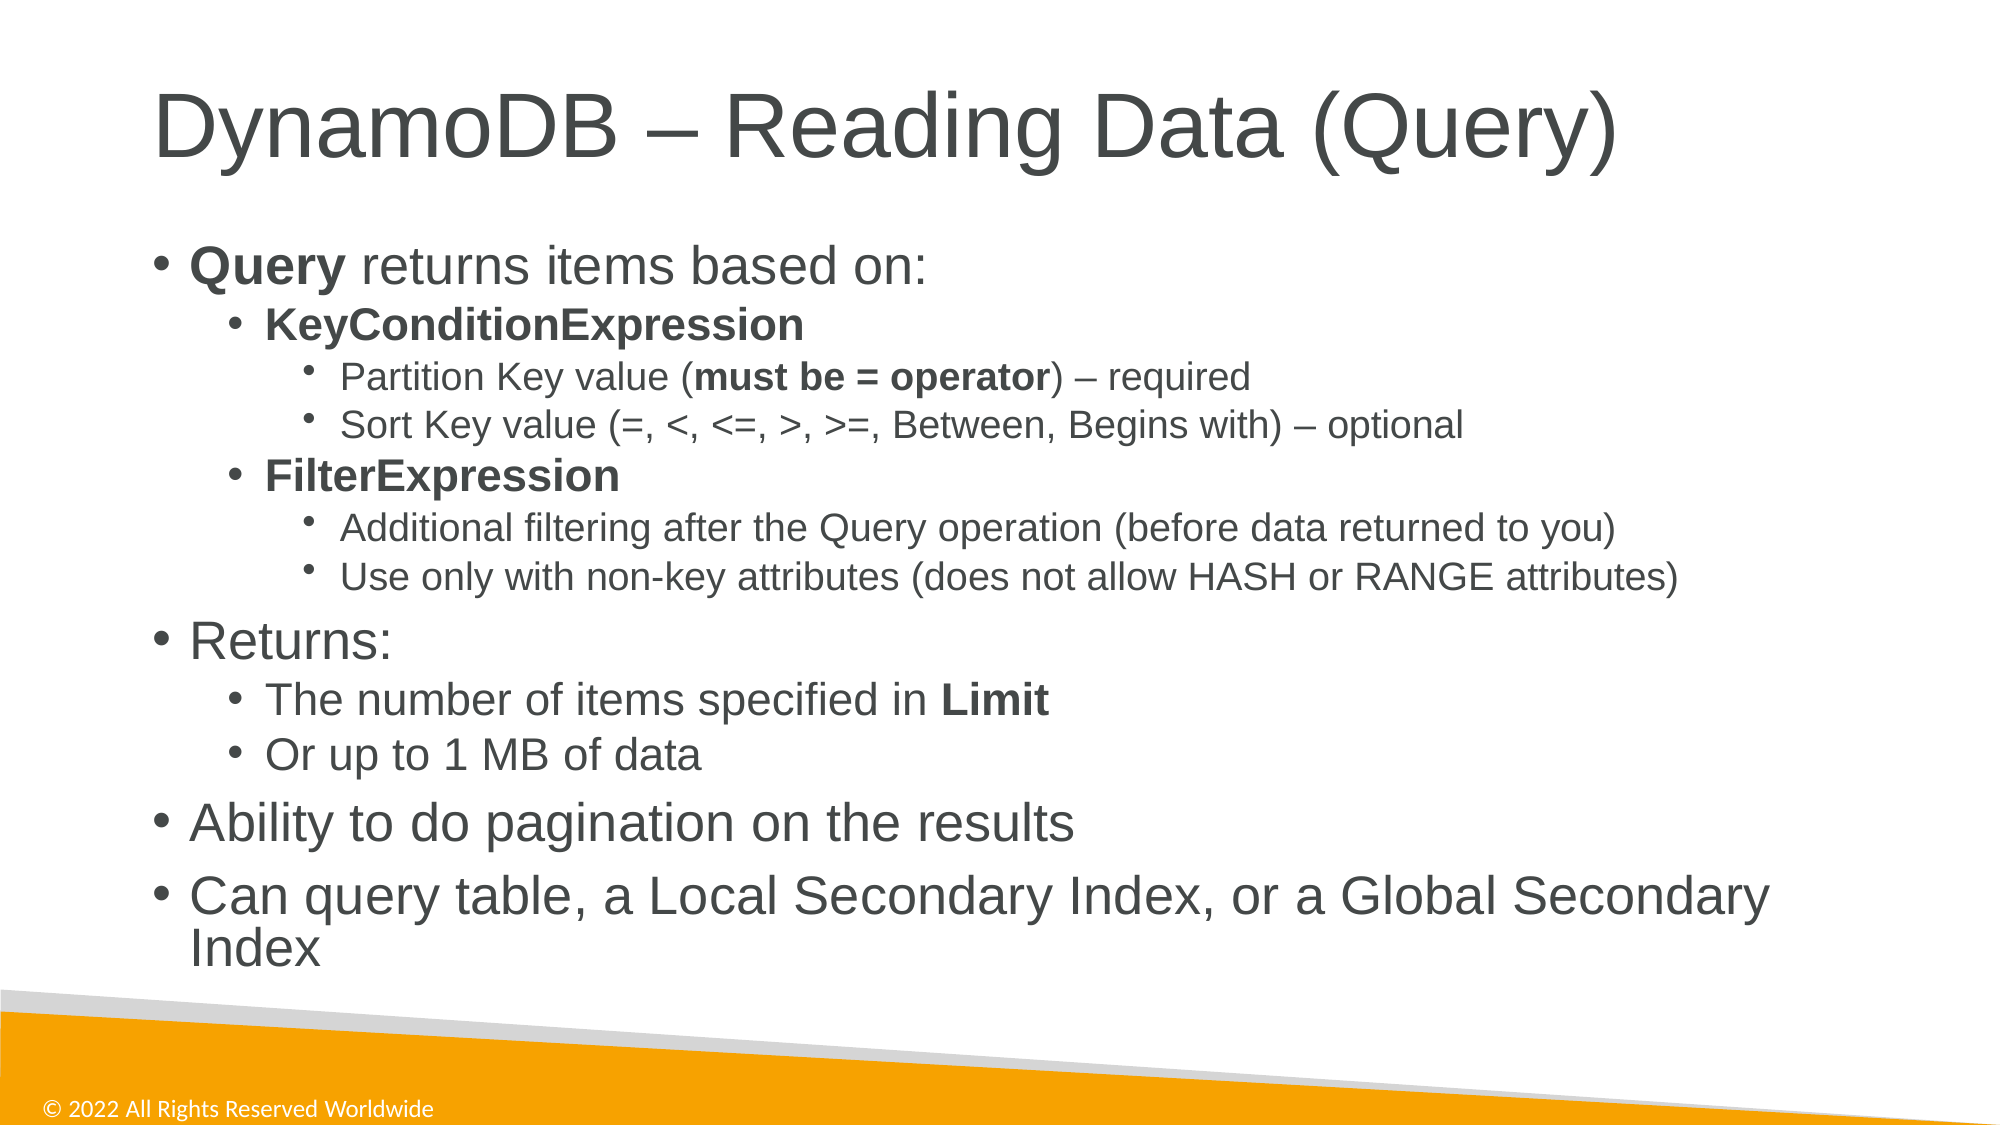

# DynamoDB – Reading Data (Query)
Query returns items based on:
KeyConditionExpression
Partition Key value (must be = operator) – required
Sort Key value (=, <, <=, >, >=, Between, Begins with) – optional
FilterExpression
Additional filtering after the Query operation (before data returned to you)
Use only with non-key attributes (does not allow HASH or RANGE attributes)
Returns:
The number of items specified in Limit
Or up to 1 MB of data
Ability to do pagination on the results
Can query table, a Local Secondary Index, or a Global Secondary Index
© 2022 All Rights Reserved Worldwide